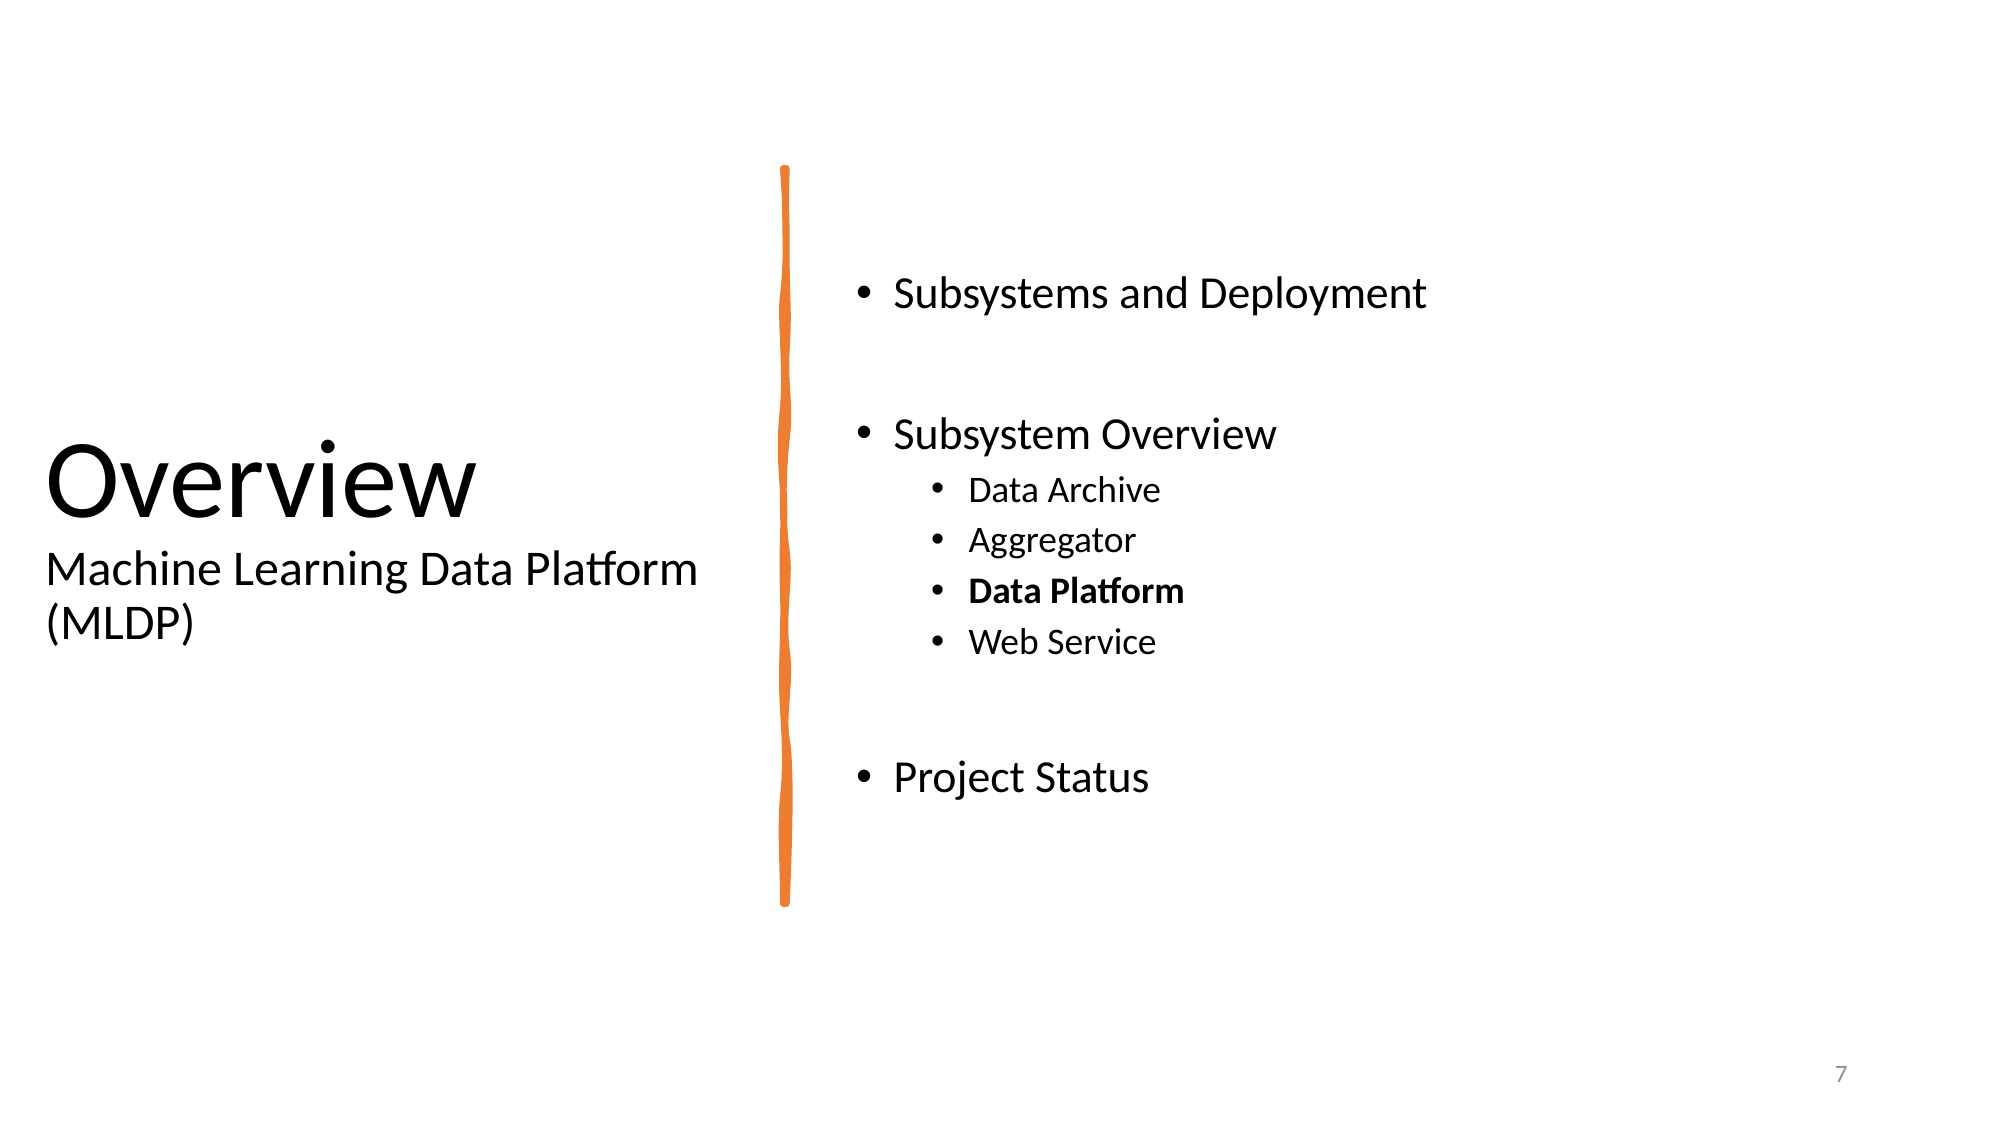

# Overview Machine Learning Data Platform (MLDP)
Subsystems and Deployment

Subsystem Overview
Data Archive
Aggregator
Data Platform
Web Service

Project Status

7